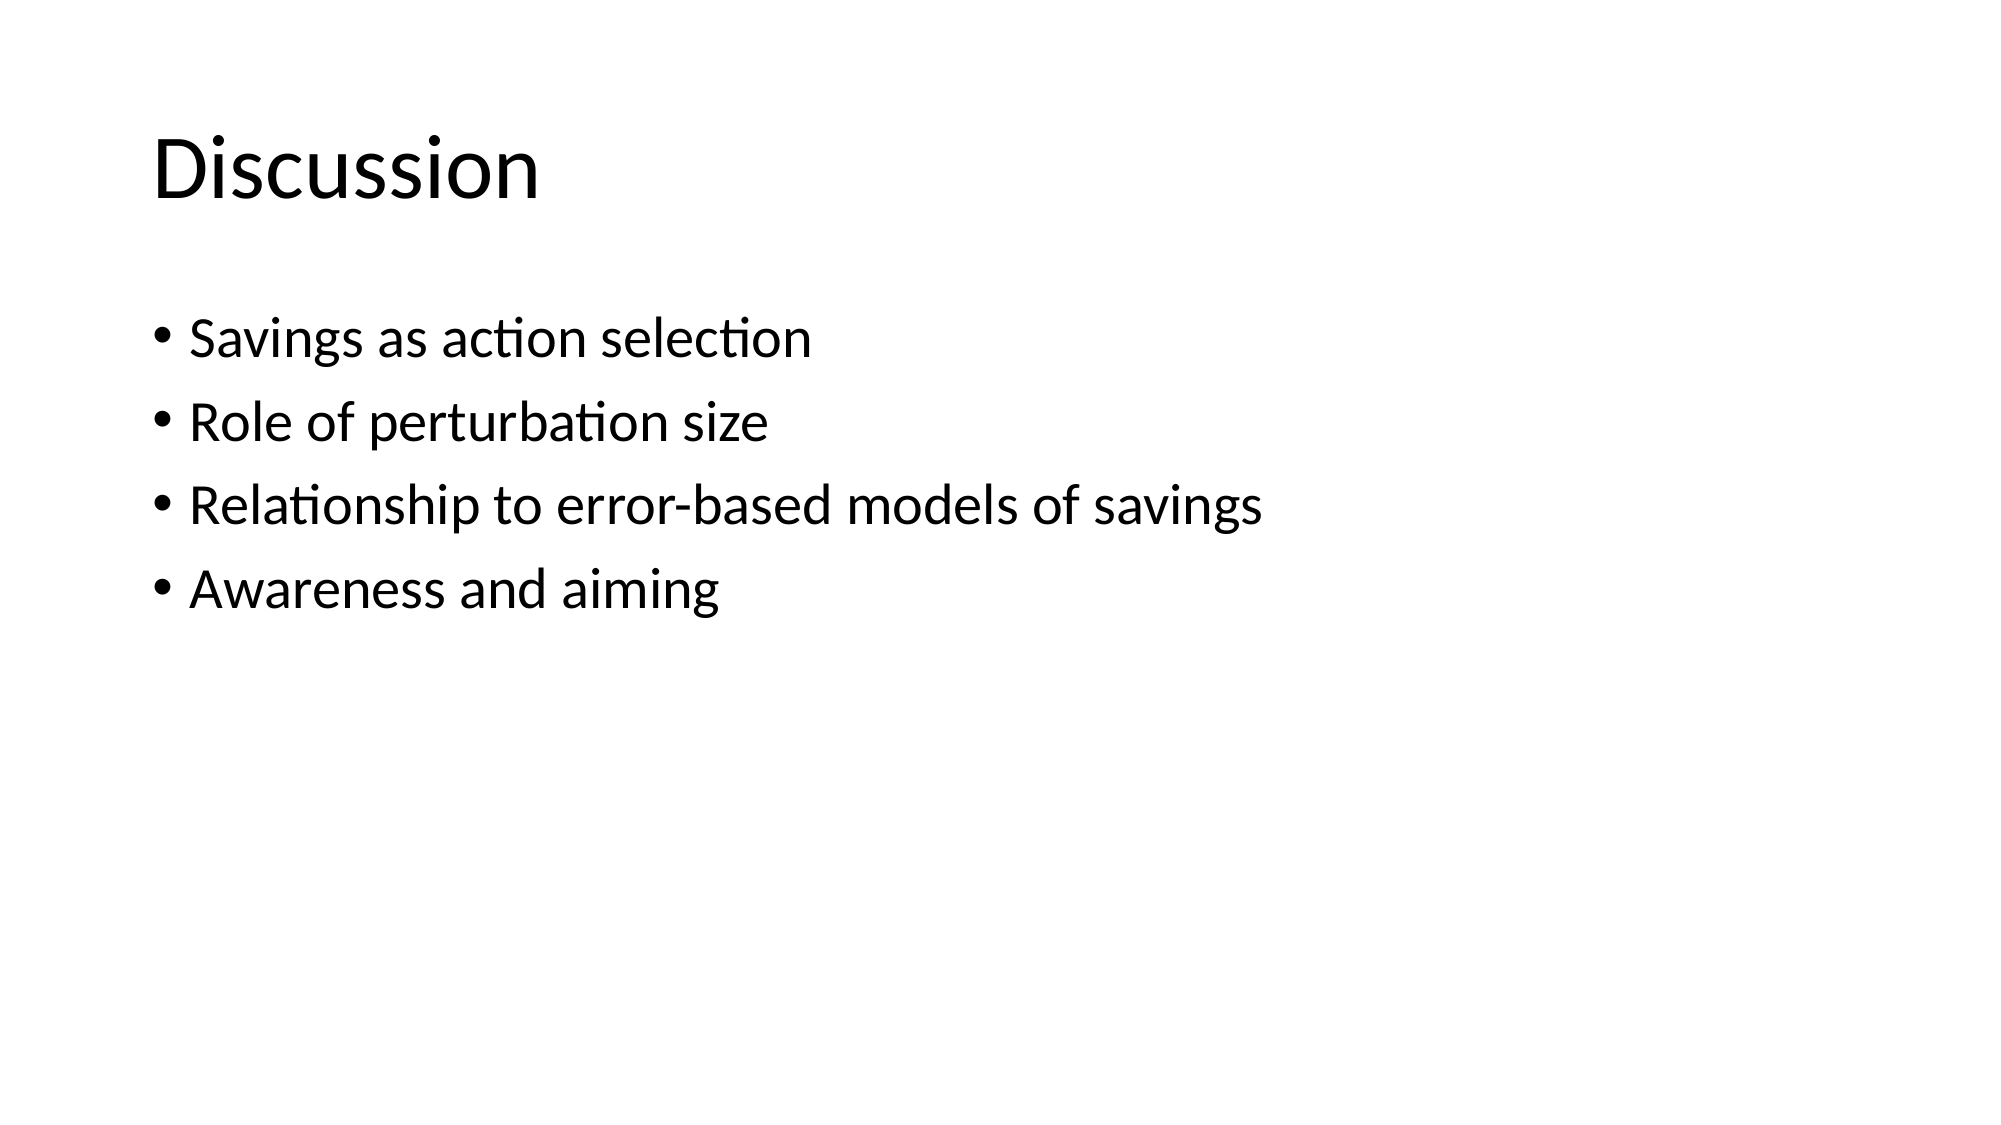

# Discussion
Savings as action selection
Role of perturbation size
Relationship to error-based models of savings
Awareness and aiming